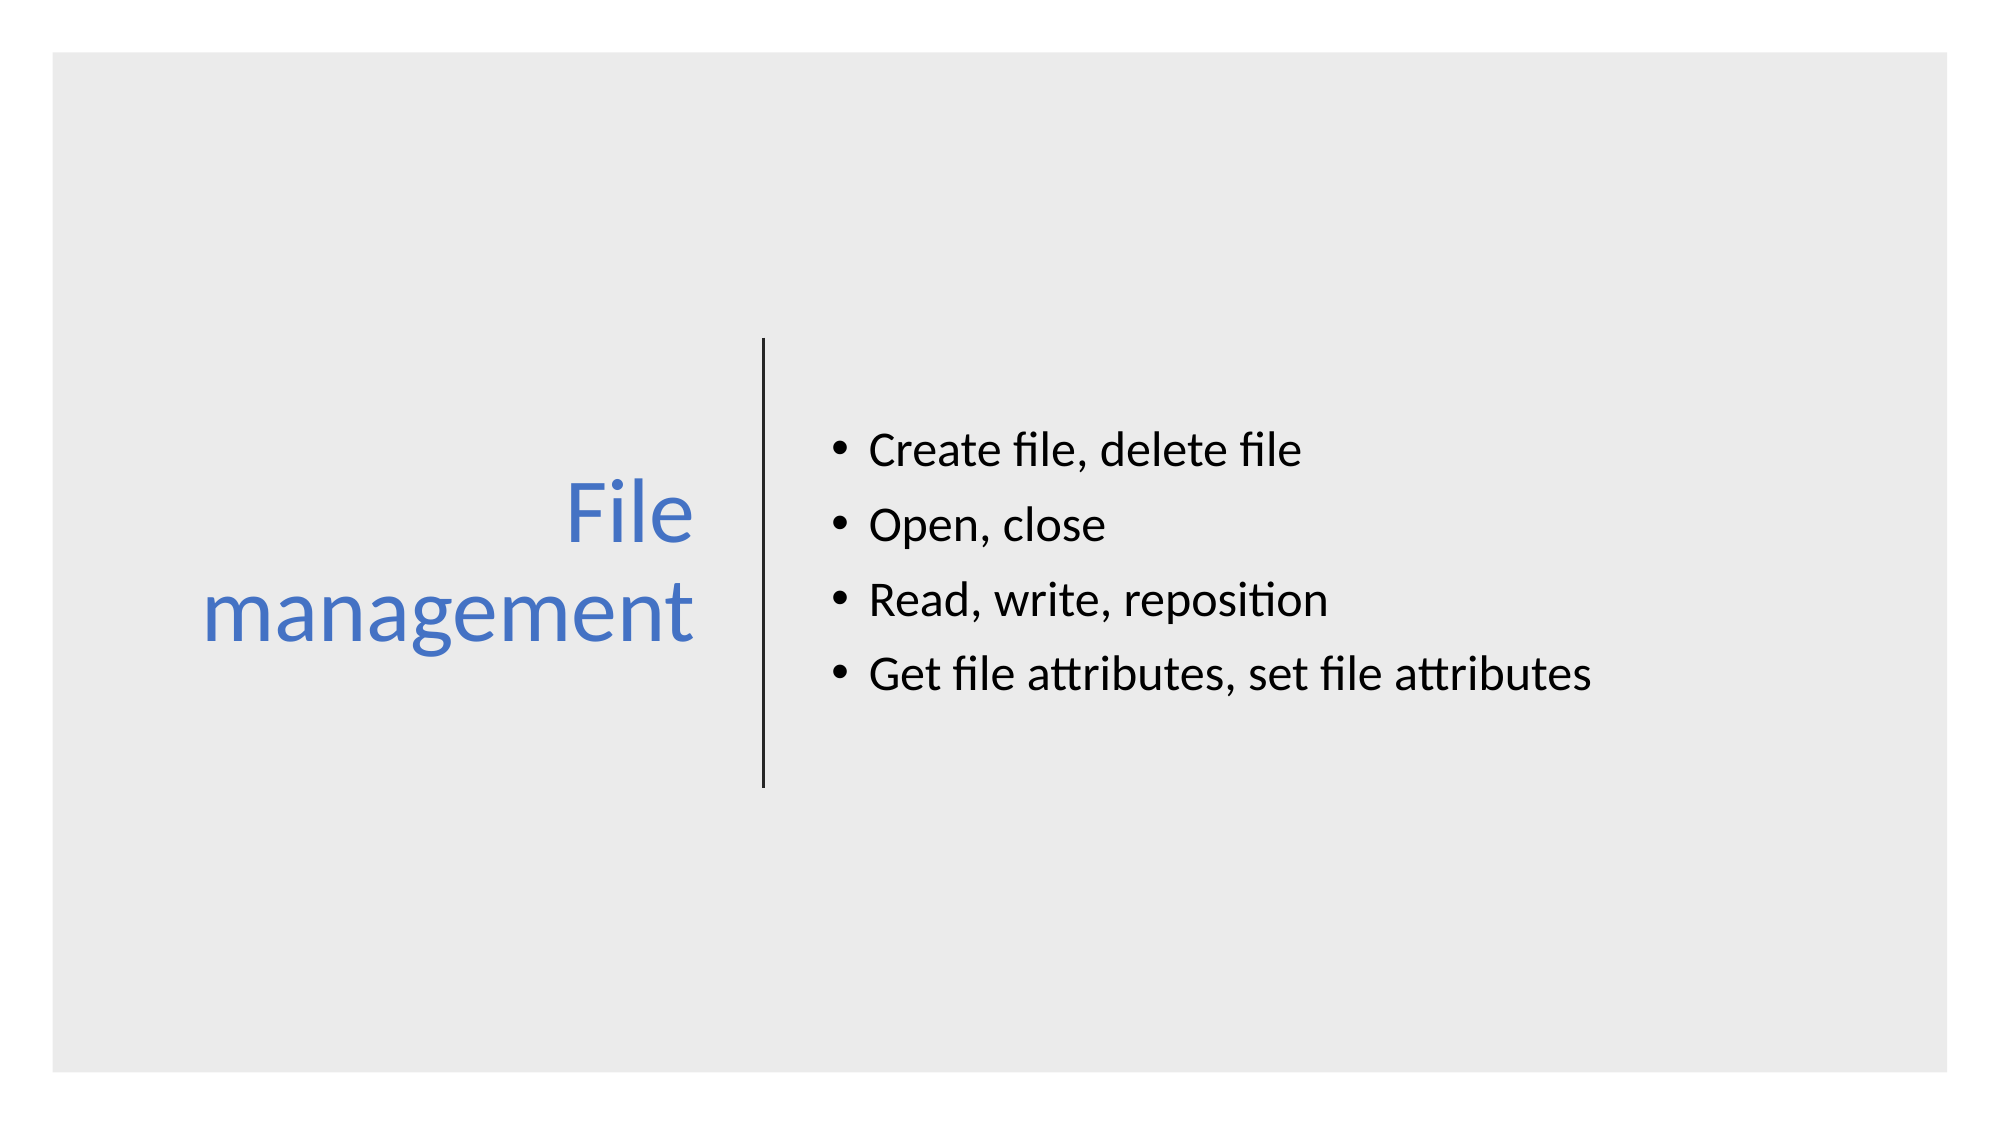

# File management
Create file, delete file
Open, close
Read, write, reposition
Get file attributes, set file attributes